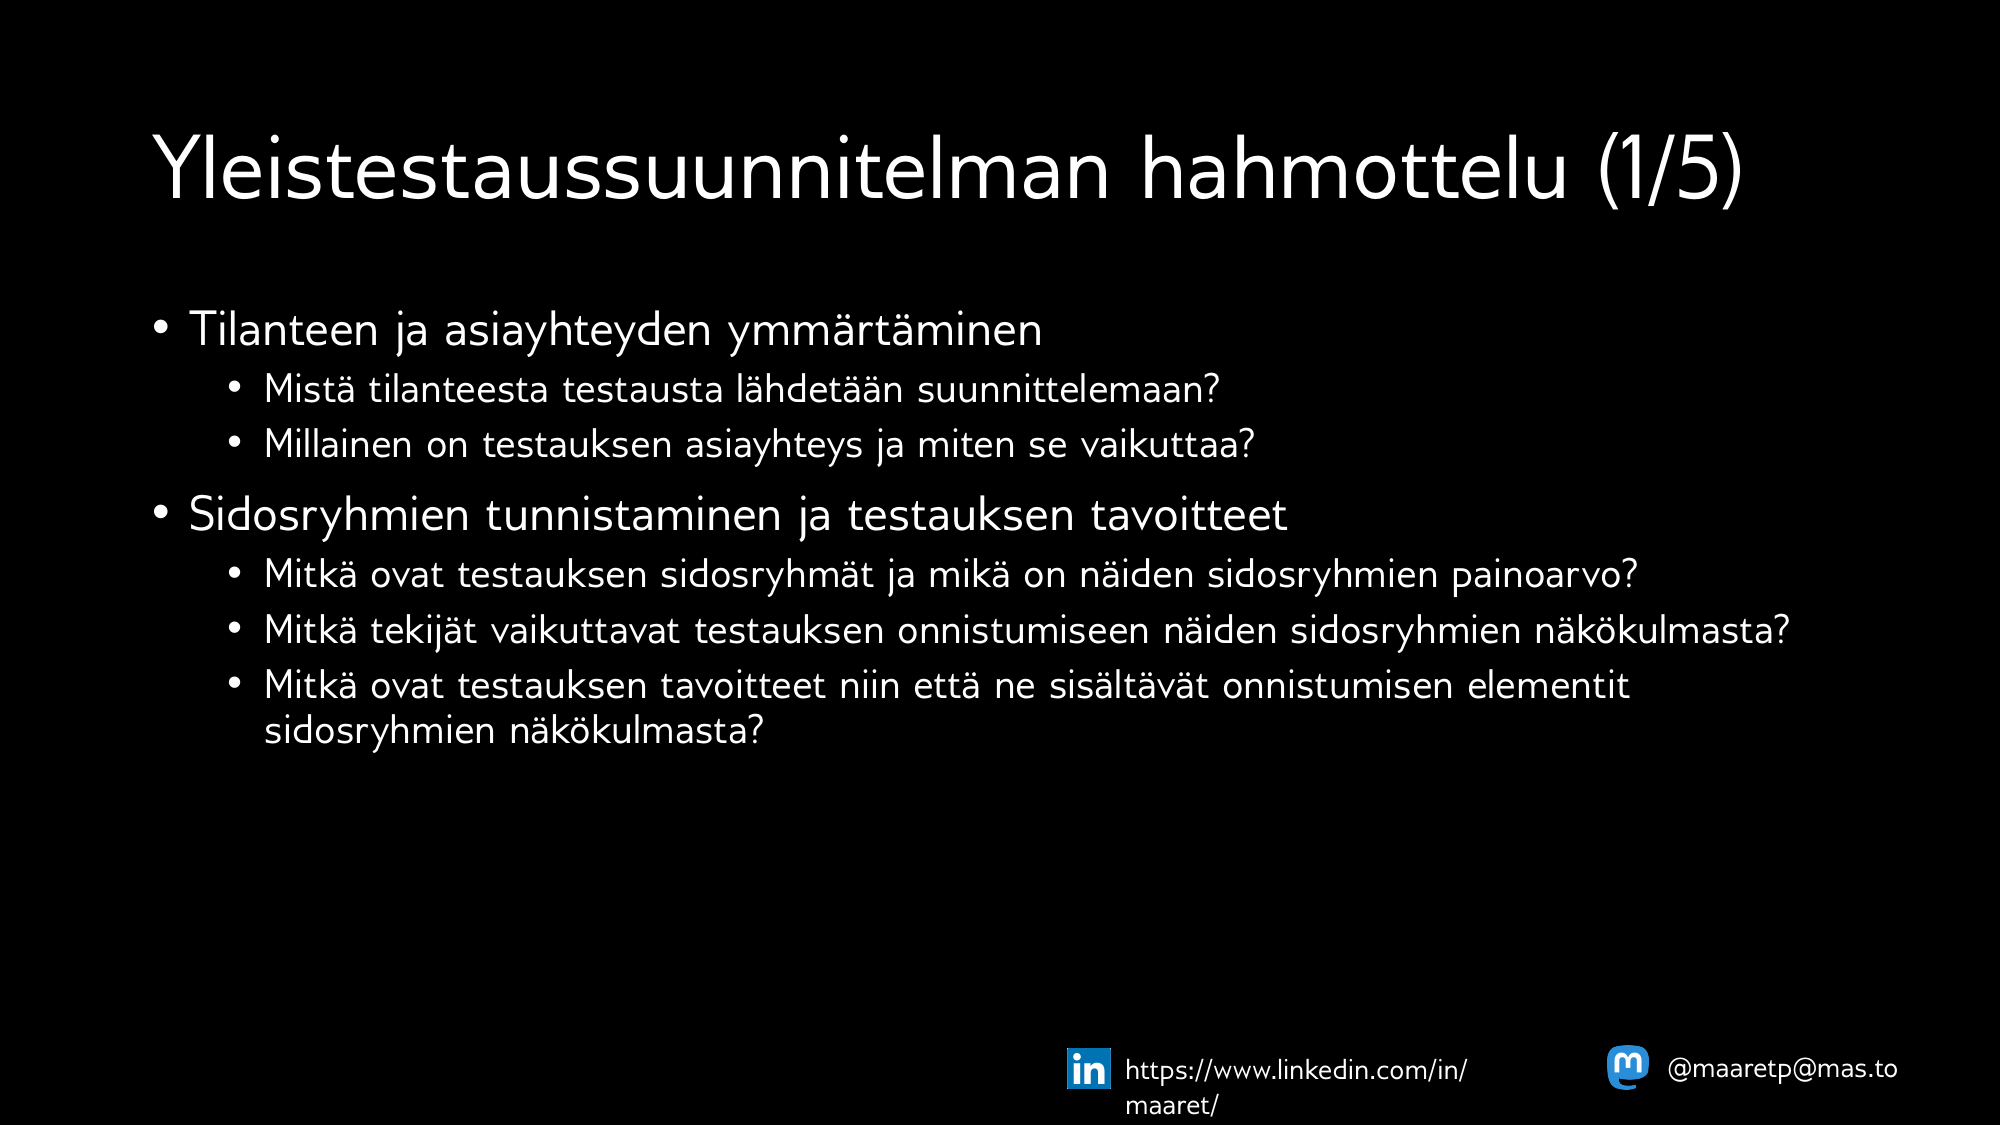

# Yleistestaussuunnitelman hahmottelu (1/5)
Tilanteen ja asiayhteyden ymmärtäminen
Mistä tilanteesta testausta lähdetään suunnittelemaan?
Millainen on testauksen asiayhteys ja miten se vaikuttaa?
Sidosryhmien tunnistaminen ja testauksen tavoitteet
Mitkä ovat testauksen sidosryhmät ja mikä on näiden sidosryhmien painoarvo?
Mitkä tekijät vaikuttavat testauksen onnistumiseen näiden sidosryhmien näkökulmasta?
Mitkä ovat testauksen tavoitteet niin että ne sisältävät onnistumisen elementit sidosryhmien näkökulmasta?